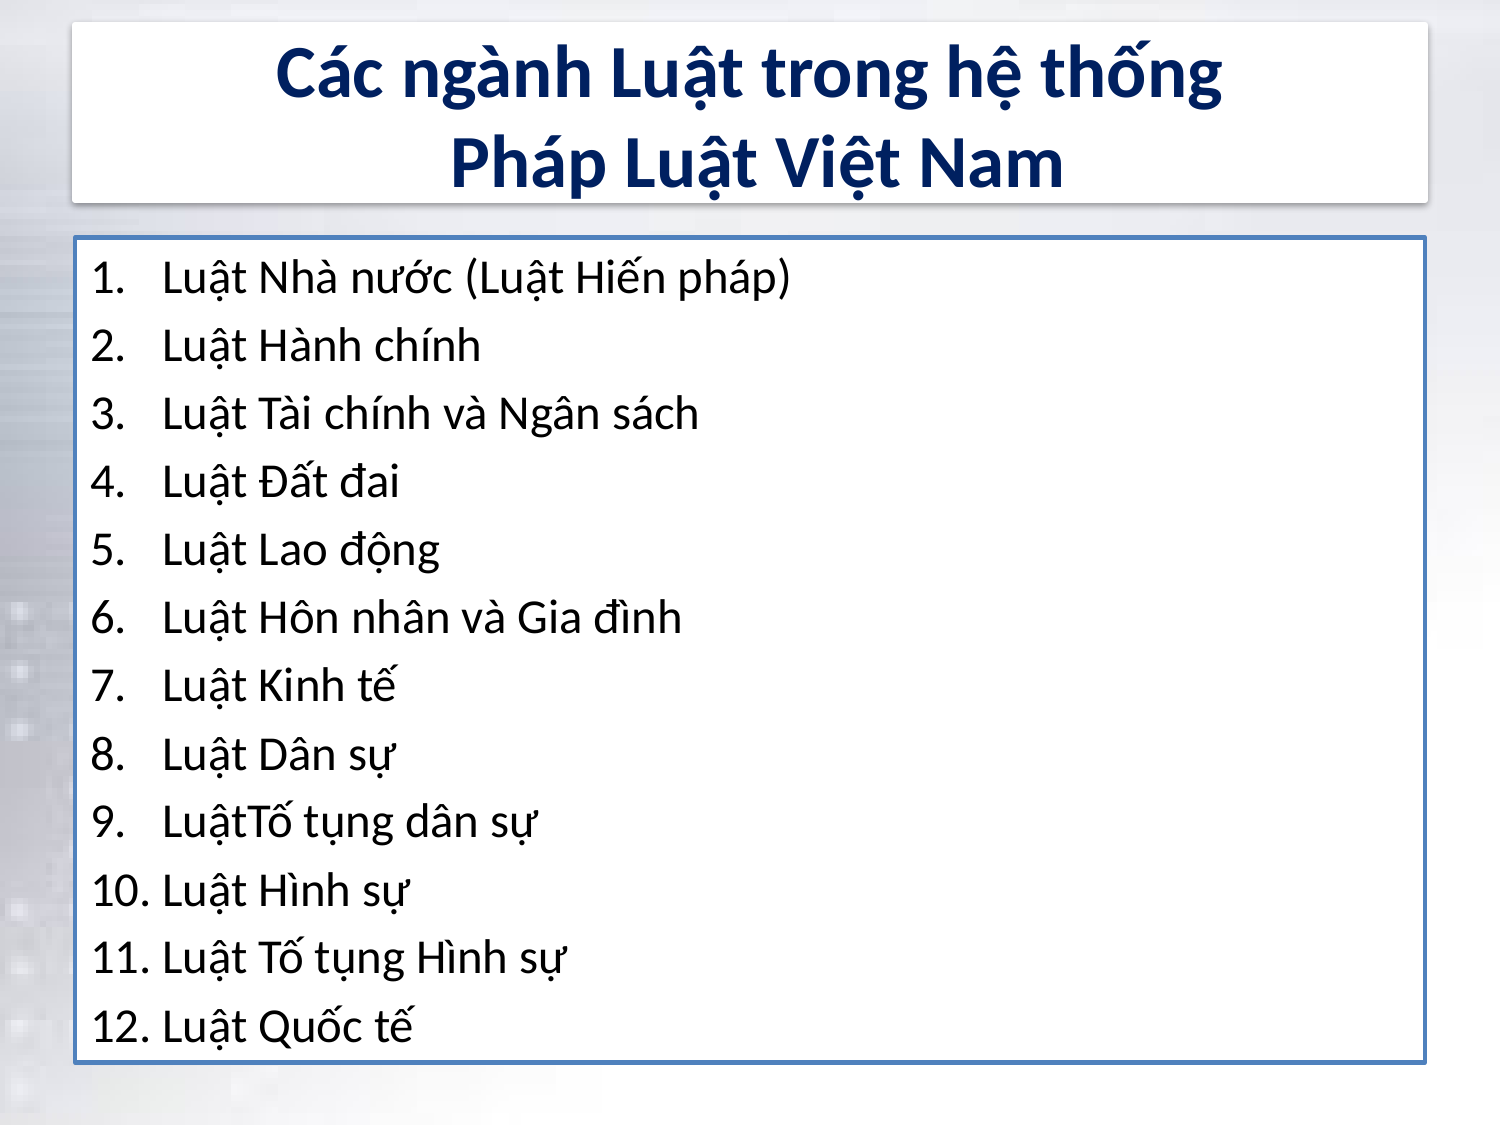

# Các ngành Luật trong hệ thống Pháp Luật Việt Nam
Luật Nhà nước (Luật Hiến pháp)
Luật Hành chính
Luật Tài chính và Ngân sách
Luật Đất đai
Luật Lao động
Luật Hôn nhân và Gia đình
Luật Kinh tế
Luật Dân sự
LuậtTố tụng dân sự
Luật Hình sự
Luật Tố tụng Hình sự
Luật Quốc tế